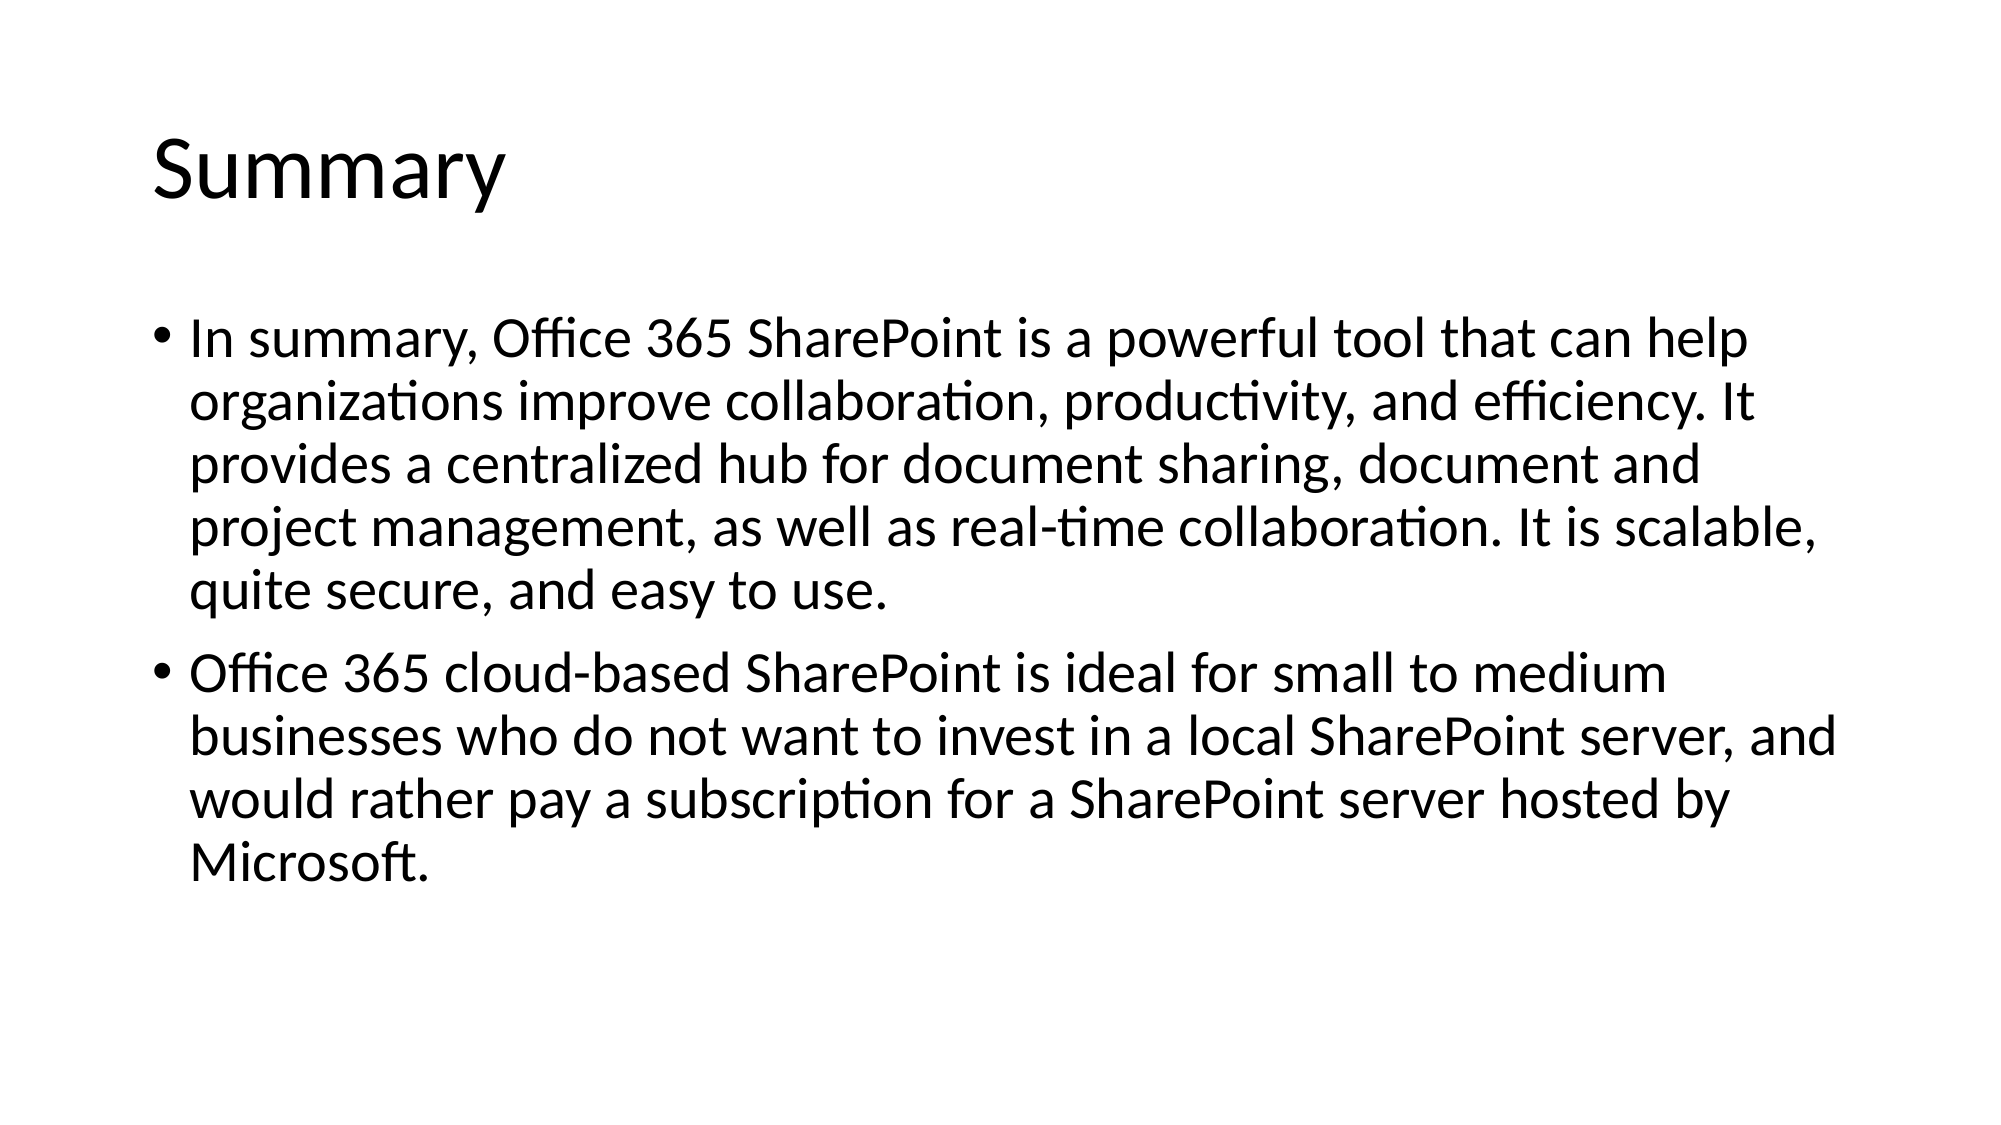

# Summary
In summary, Office 365 SharePoint is a powerful tool that can help organizations improve collaboration, productivity, and efficiency. It provides a centralized hub for document sharing, document and project management, as well as real-time collaboration. It is scalable, quite secure, and easy to use.
Office 365 cloud-based SharePoint is ideal for small to medium businesses who do not want to invest in a local SharePoint server, and would rather pay a subscription for a SharePoint server hosted by Microsoft.